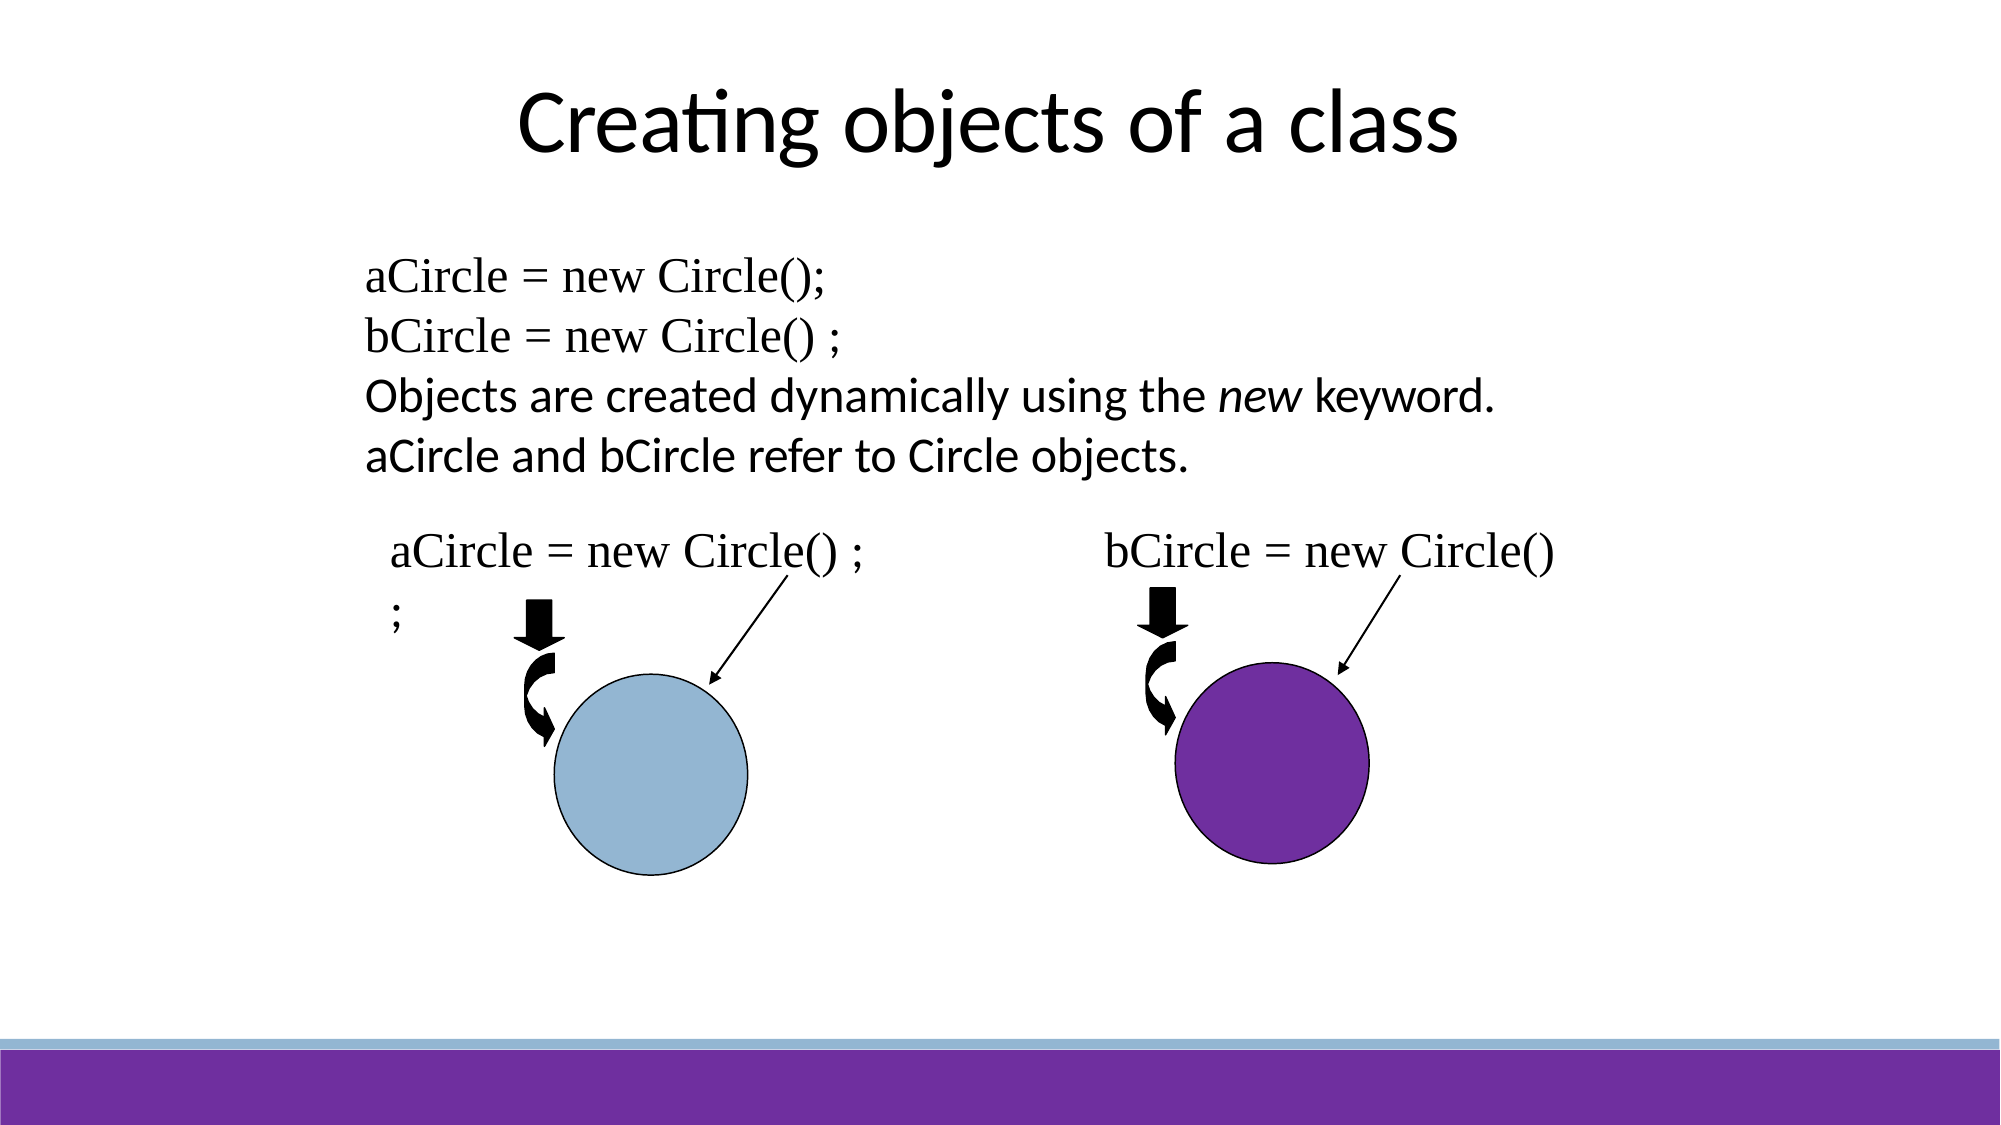

# Creating objects of a class
aCircle = new Circle();
bCircle = new Circle() ;
Objects are created dynamically using the new keyword.
aCircle and bCircle refer to Circle objects.
aCircle = new Circle() ;	bCircle = new Circle() ;

92